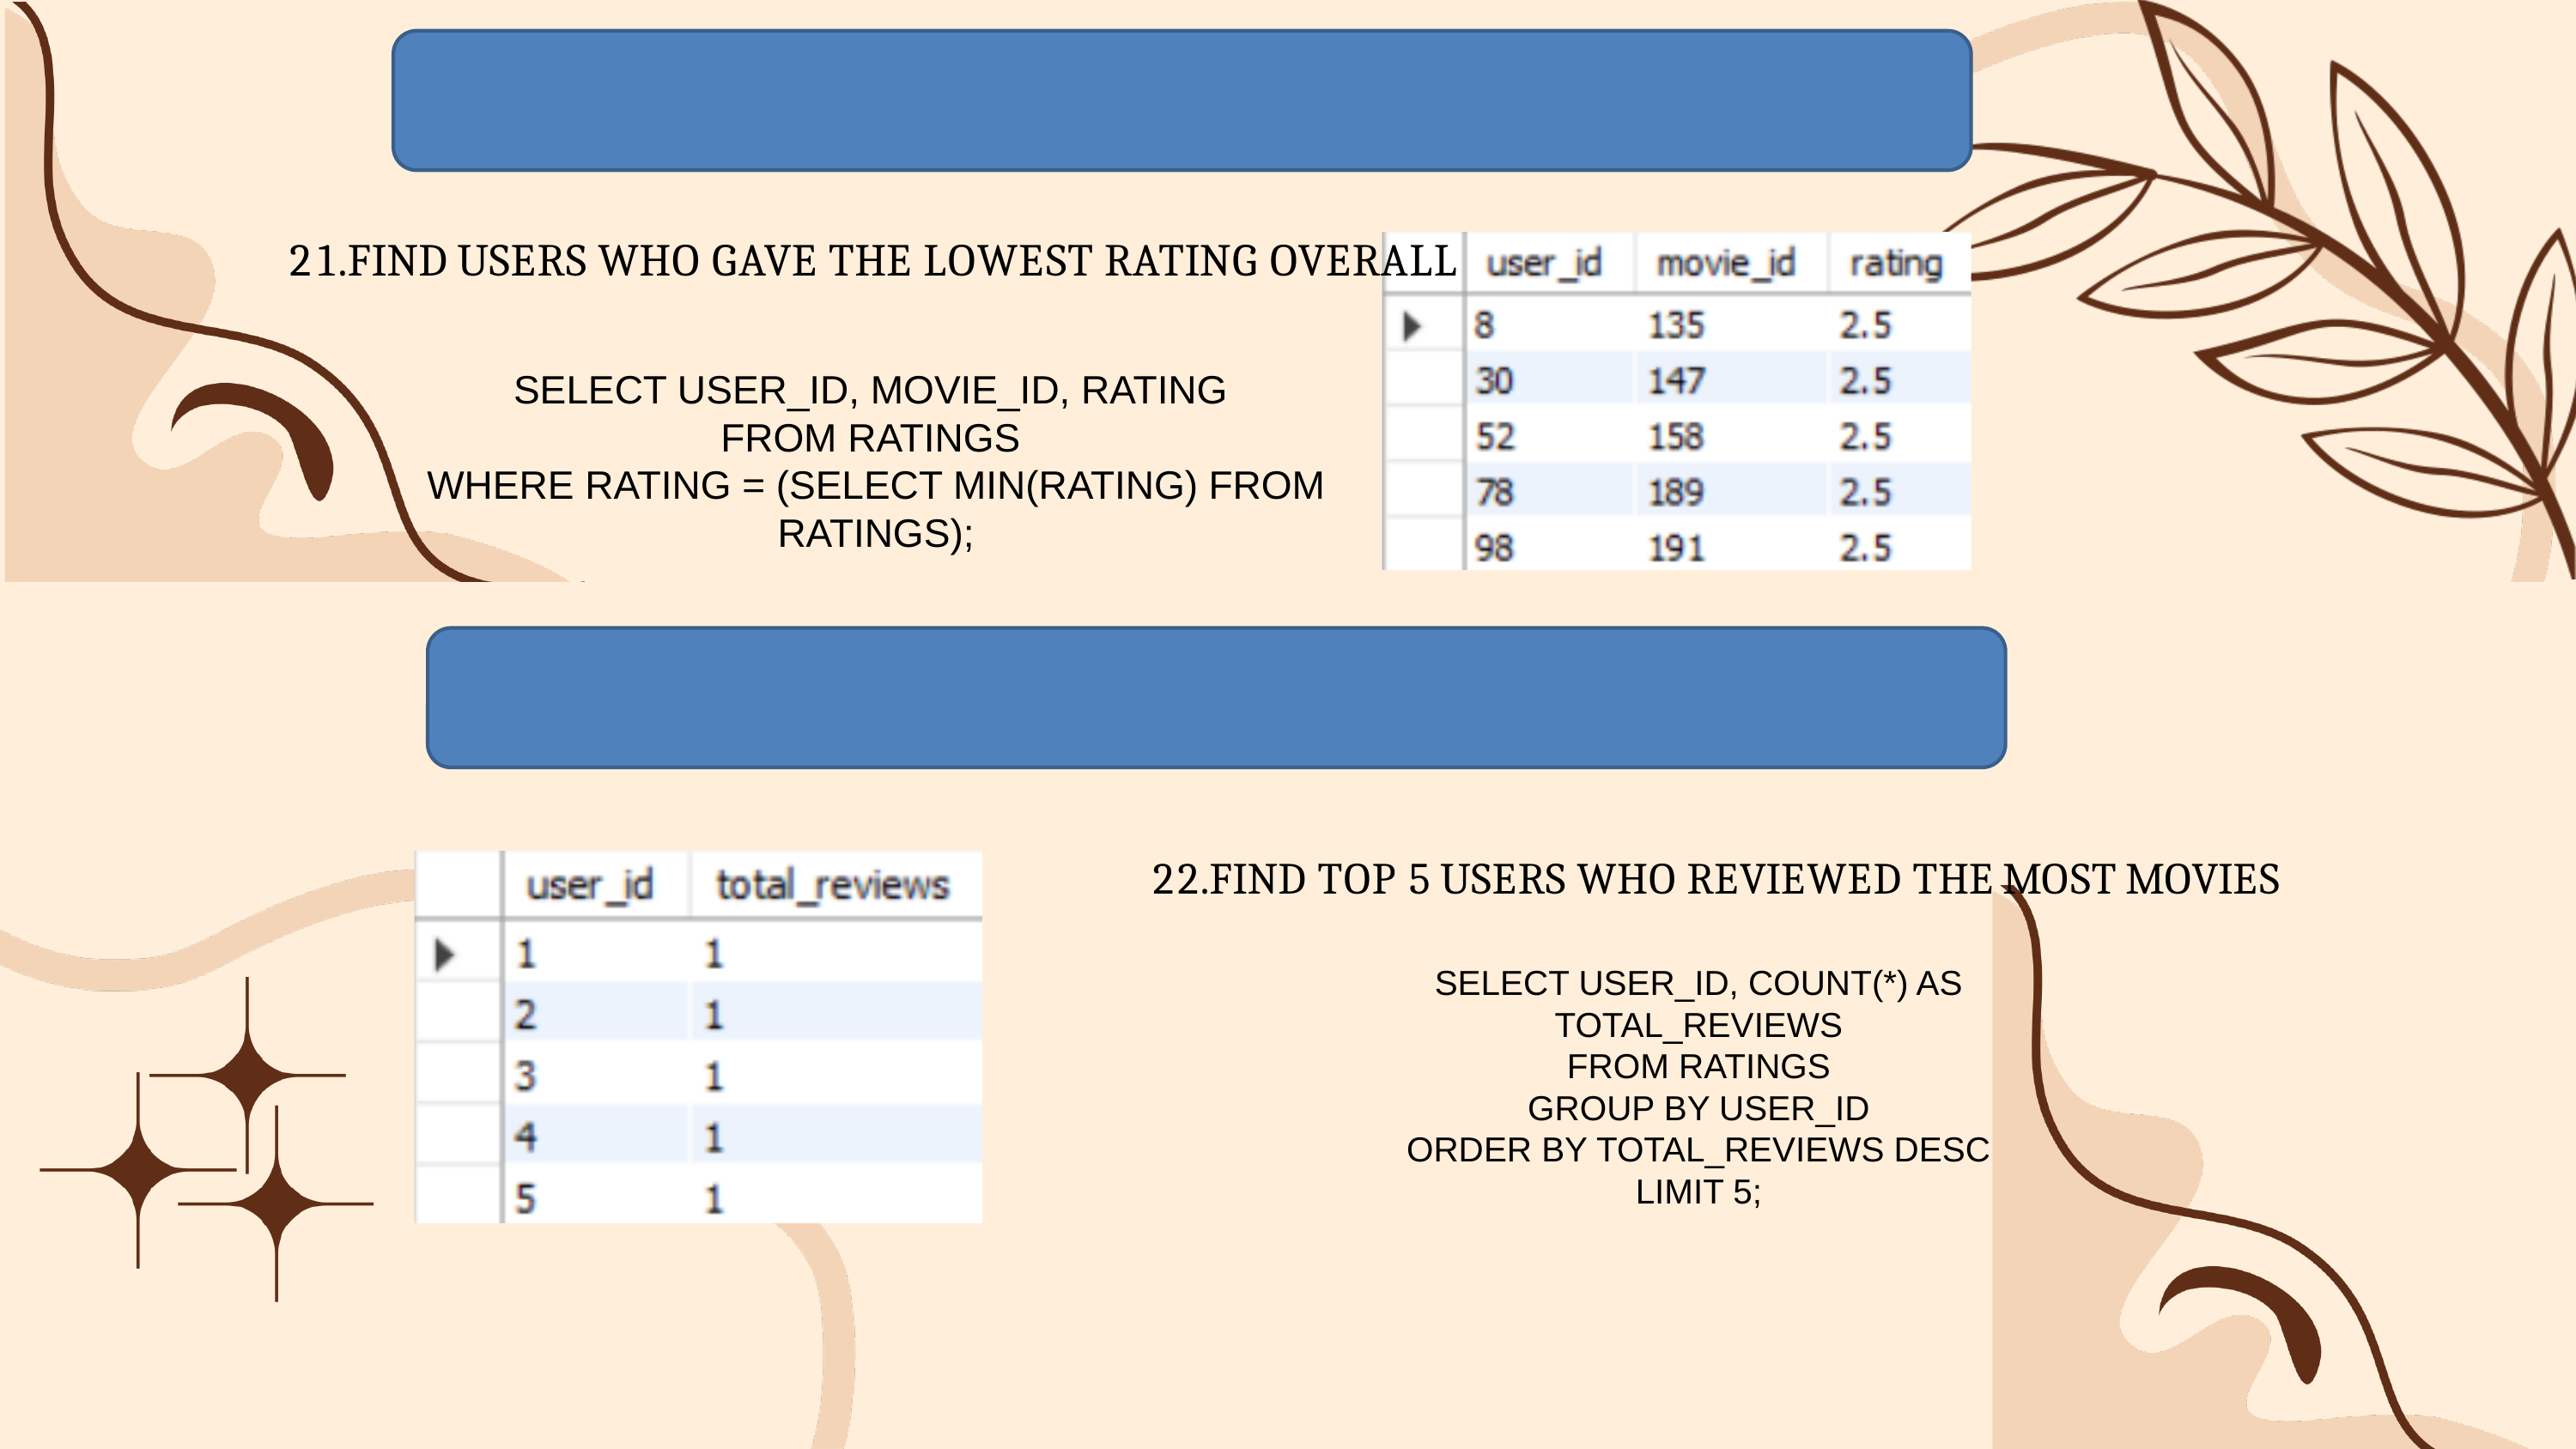

21.FIND USERS WHO GAVE THE LOWEST RATING OVERALL

SELECT USER_ID, MOVIE_ID, RATING
FROM RATINGS
WHERE RATING = (SELECT MIN(RATING) FROM RATINGS);

22.FIND TOP 5 USERS WHO REVIEWED THE MOST MOVIES

SELECT USER_ID, COUNT(*) AS TOTAL_REVIEWS
FROM RATINGS
GROUP BY USER_ID
ORDER BY TOTAL_REVIEWS DESC
LIMIT 5;